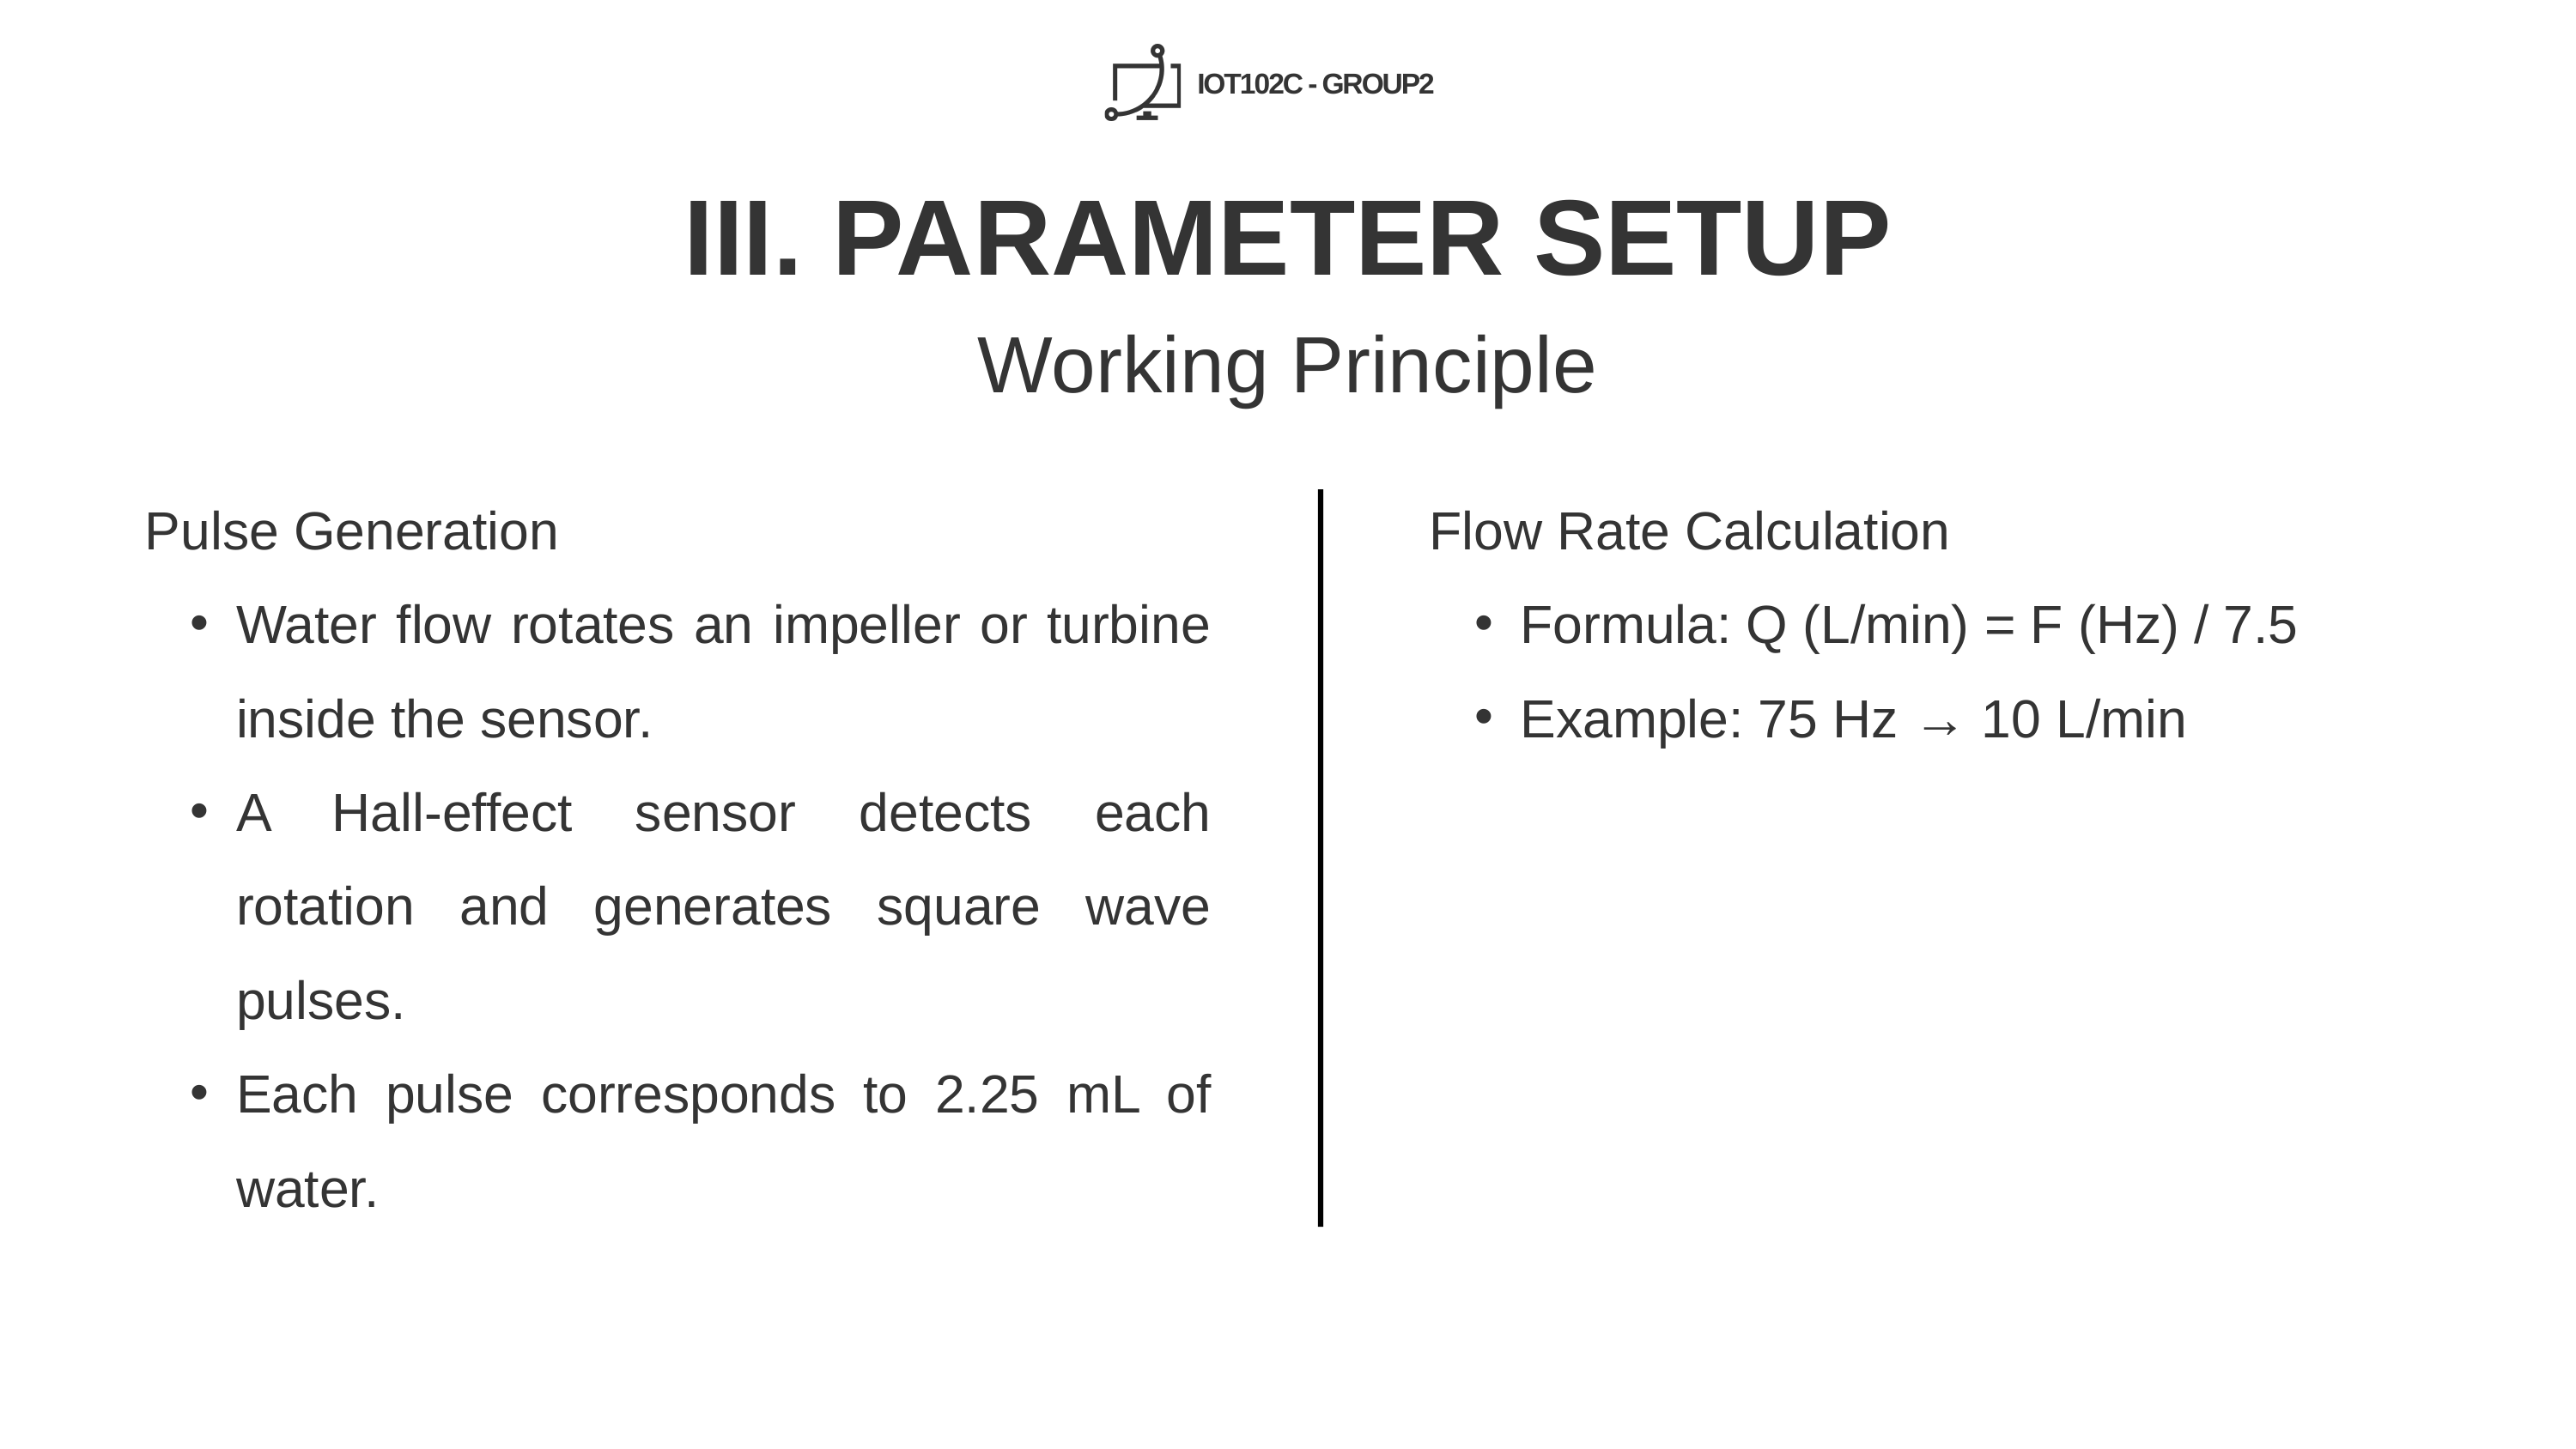

IOT102C - GROUP2
III. PARAMETER SETUP
Working Principle
Pulse Generation
Water flow rotates an impeller or turbine inside the sensor.
A Hall-effect sensor detects each rotation and generates square wave pulses.
Each pulse corresponds to 2.25 mL of water.

Flow Rate Calculation
Formula: Q (L/min) = F (Hz) / 7.5
Example: 75 Hz → 10 L/min